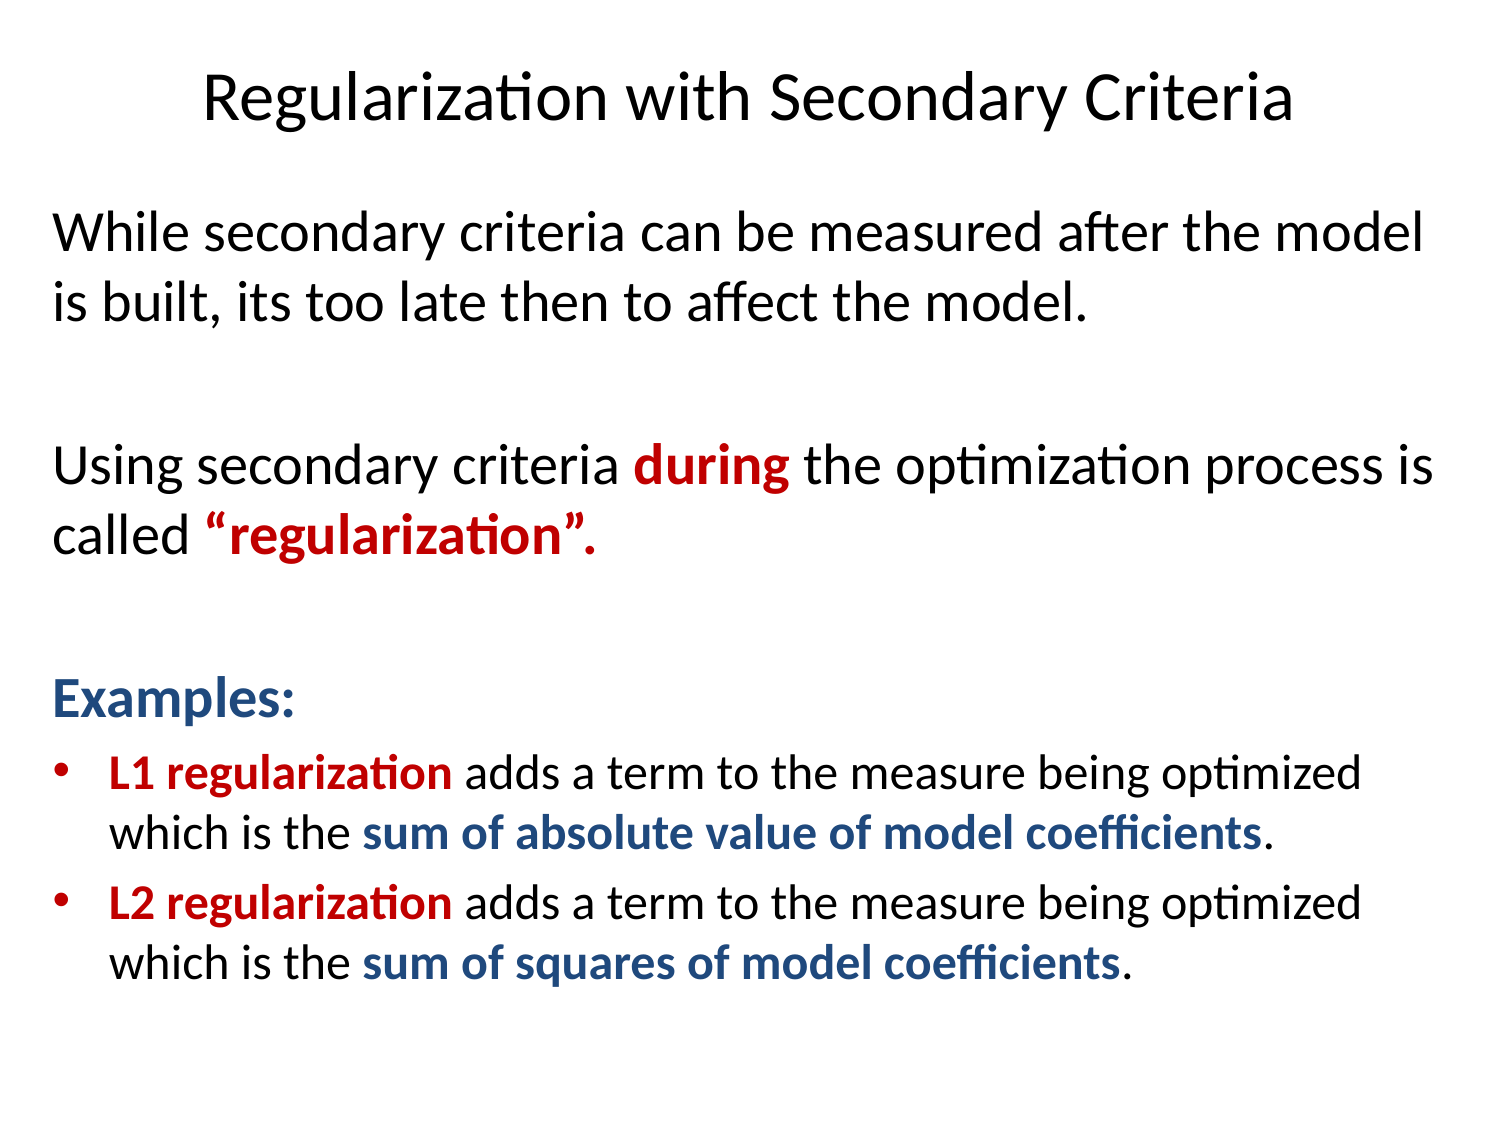

# Regularization with Secondary Criteria
While secondary criteria can be measured after the model is built, its too late then to affect the model.

Using secondary criteria during the optimization process is called “regularization”.

Examples:
L1 regularization adds a term to the measure being optimized which is the sum of absolute value of model coefficients.
L2 regularization adds a term to the measure being optimized which is the sum of squares of model coefficients.